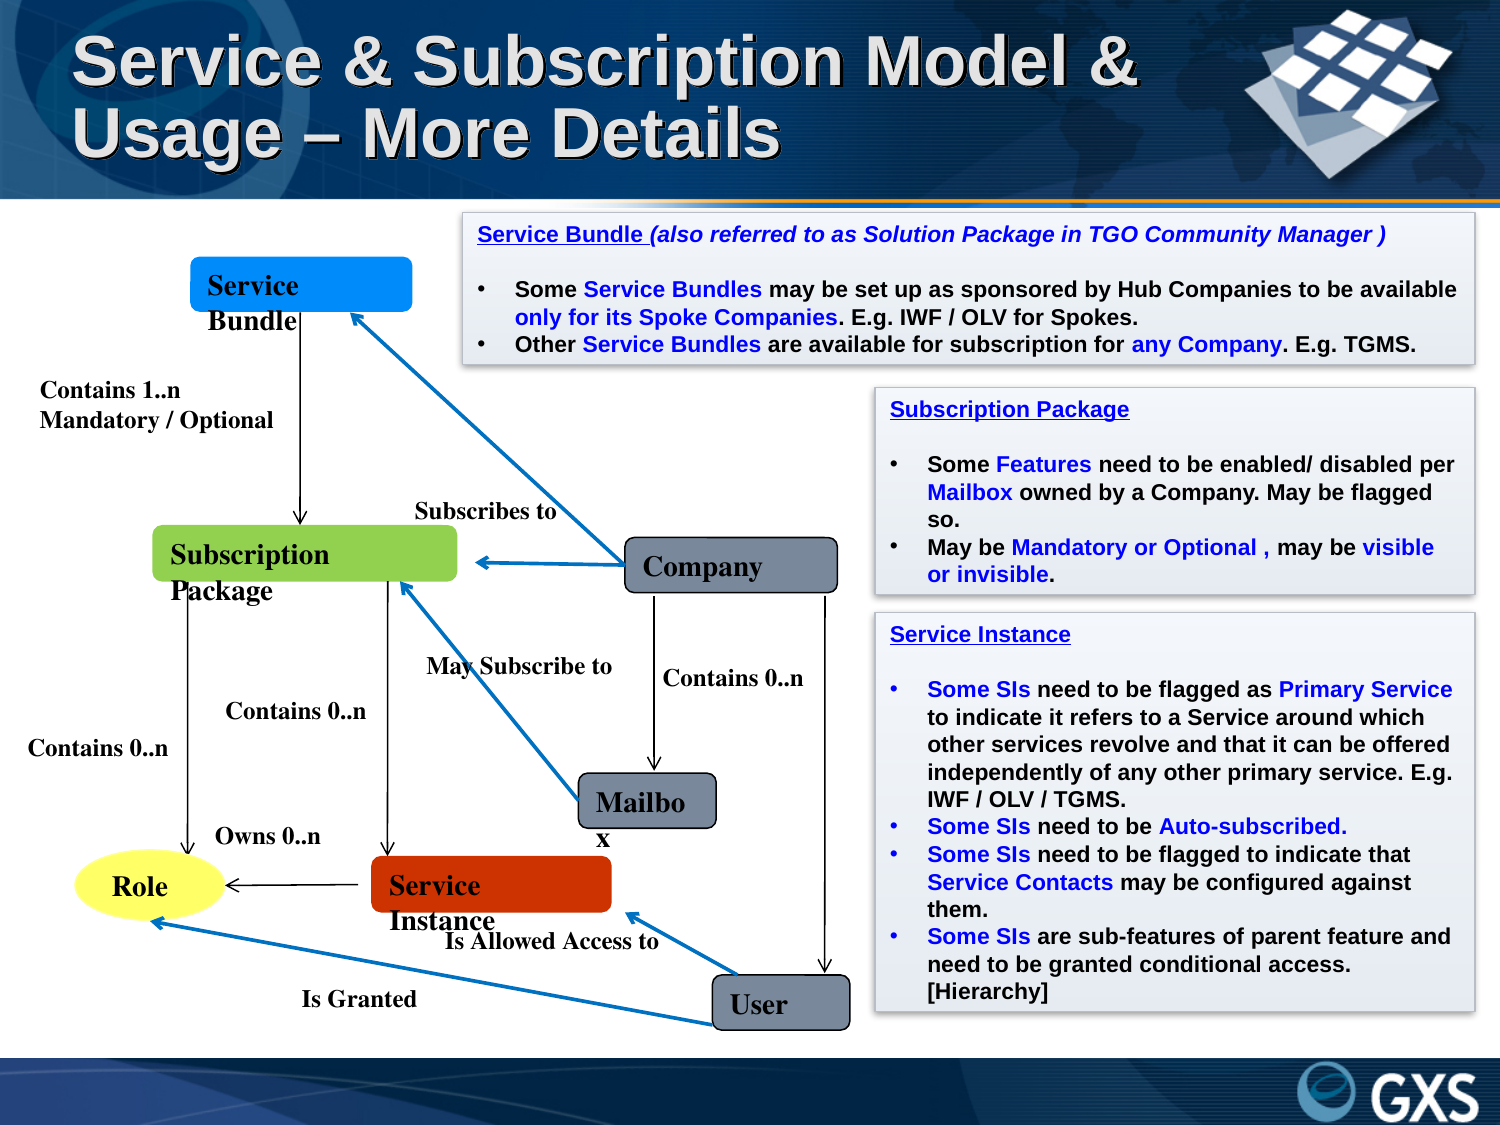

# Service & Subscription Model & Usage – More Details
Service Bundle (also referred to as Solution Package in TGO Community Manager )

Some Service Bundles may be set up as sponsored by Hub Companies to be available only for its Spoke Companies. E.g. IWF / OLV for Spokes.
Other Service Bundles are available for subscription for any Company. E.g. TGMS.
Service Bundle
Contains 1..n Mandatory / Optional
Subscription Package

Some Features need to be enabled/ disabled per Mailbox owned by a Company. May be flagged so.
May be Mandatory or Optional , may be visible or invisible.
Subscribes to
Subscription Package
Company
Service Instance

Some SIs need to be flagged as Primary Service to indicate it refers to a Service around which other services revolve and that it can be offered independently of any other primary service. E.g. IWF / OLV / TGMS.
Some SIs need to be Auto-subscribed.
Some SIs need to be flagged to indicate that Service Contacts may be configured against them.
Some SIs are sub-features of parent feature and need to be granted conditional access. [Hierarchy]
May Subscribe to
Contains 0..n
Contains 0..n
Contains 0..n
Mailbox
Owns 0..n
Role
Service Instance
Is Allowed Access to
Is Granted
User